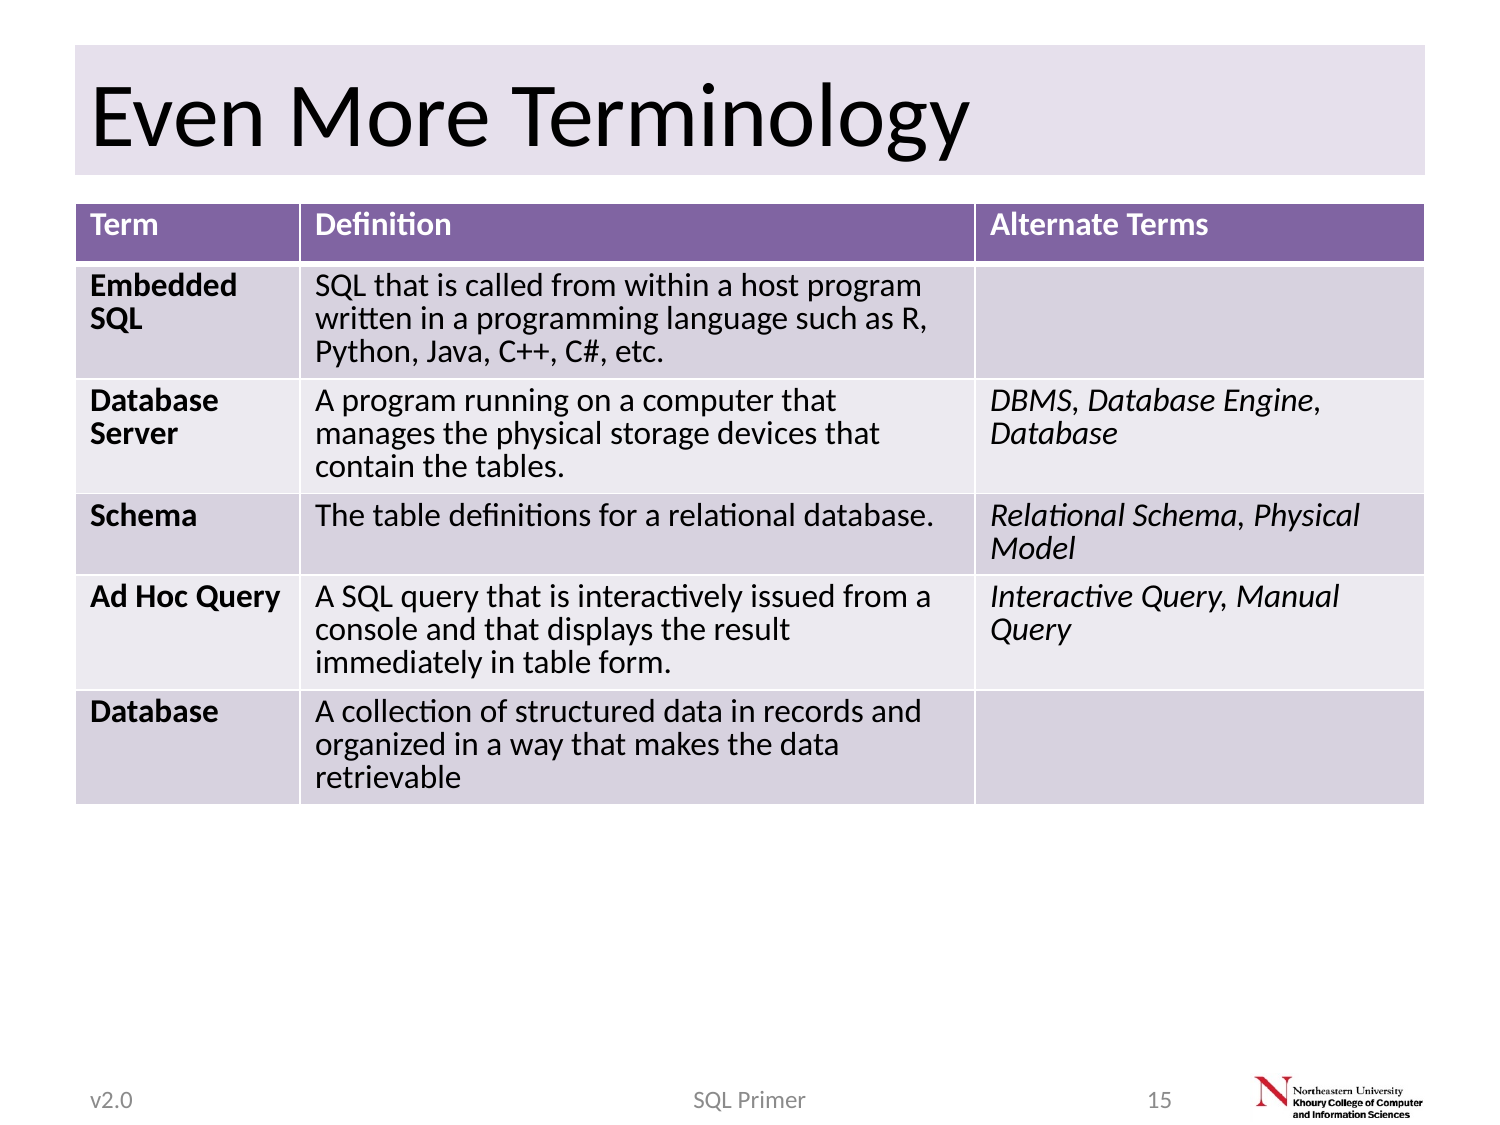

# Even More Terminology
| Term | Definition | Alternate Terms |
| --- | --- | --- |
| Embedded SQL | SQL that is called from within a host program written in a programming language such as R, Python, Java, C++, C#, etc. |  |
| Database Server | A program running on a computer that manages the physical storage devices that contain the tables. | DBMS, Database Engine, Database |
| Schema | The table definitions for a relational database. | Relational Schema, Physical Model |
| Ad Hoc Query | A SQL query that is interactively issued from a console and that displays the result immediately in table form. | Interactive Query, Manual Query |
| Database | A collection of structured data in records and organized in a way that makes the data retrievable |  |
v2.0
SQL Primer
15